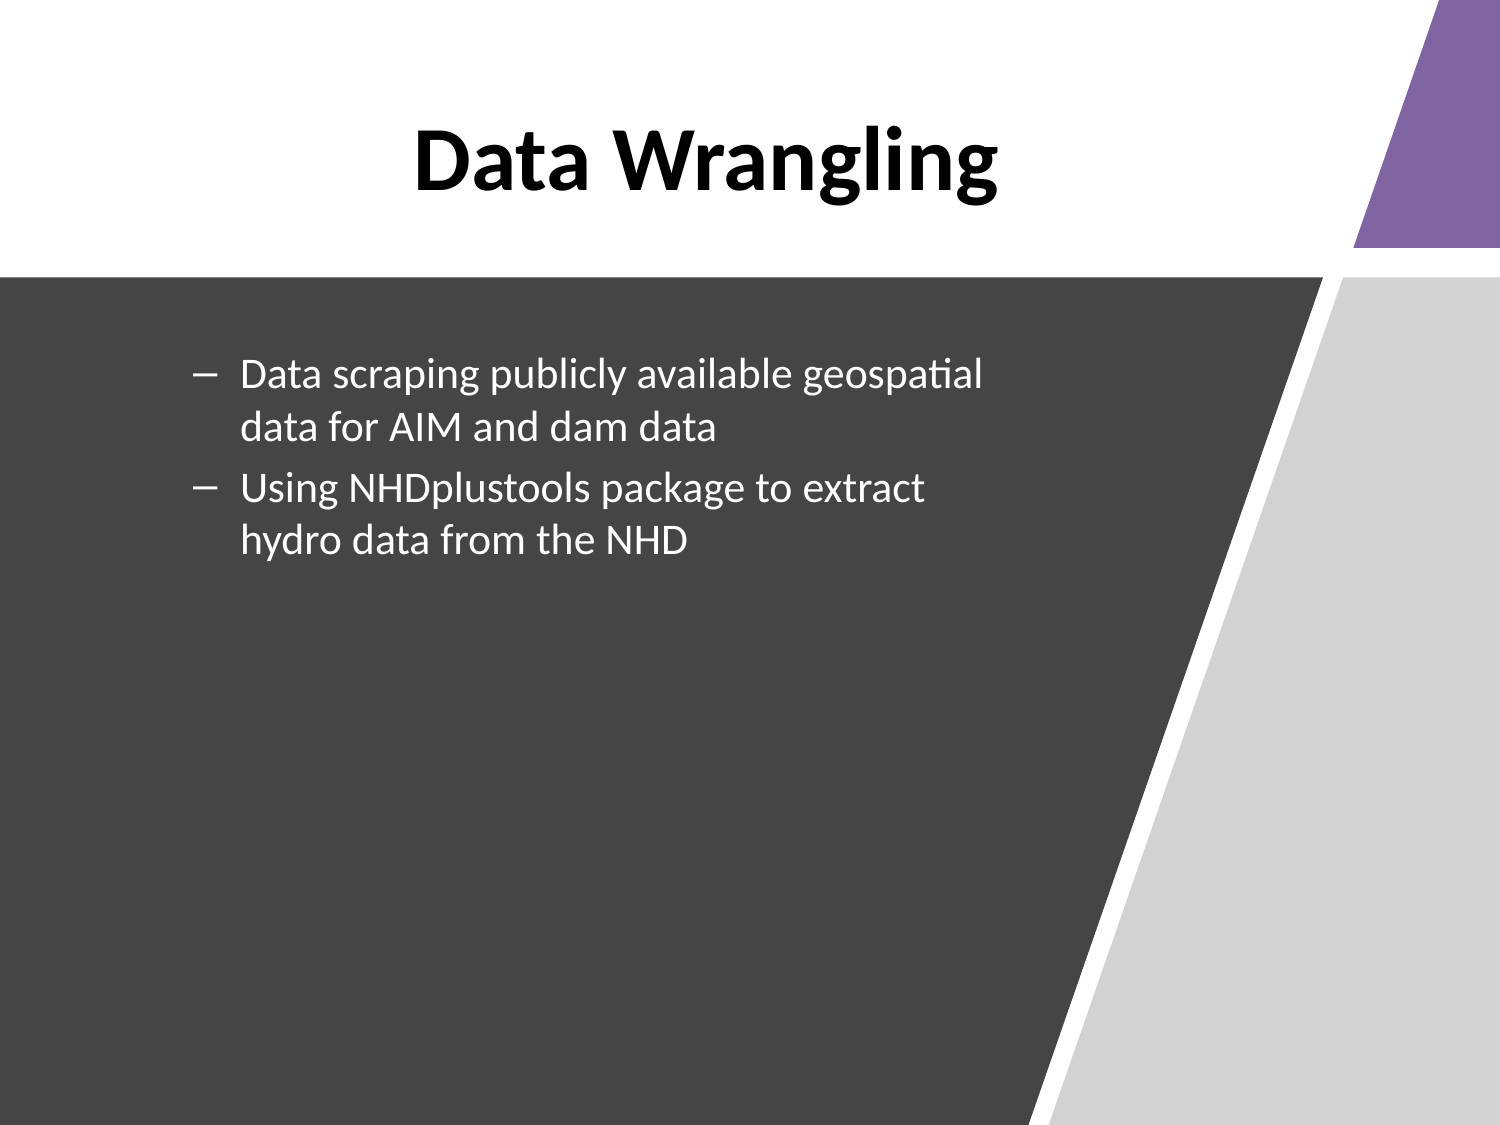

# Data Wrangling

Data scraping publicly available geospatial data for AIM and dam data
Using NHDplustools package to extract hydro data from the NHD